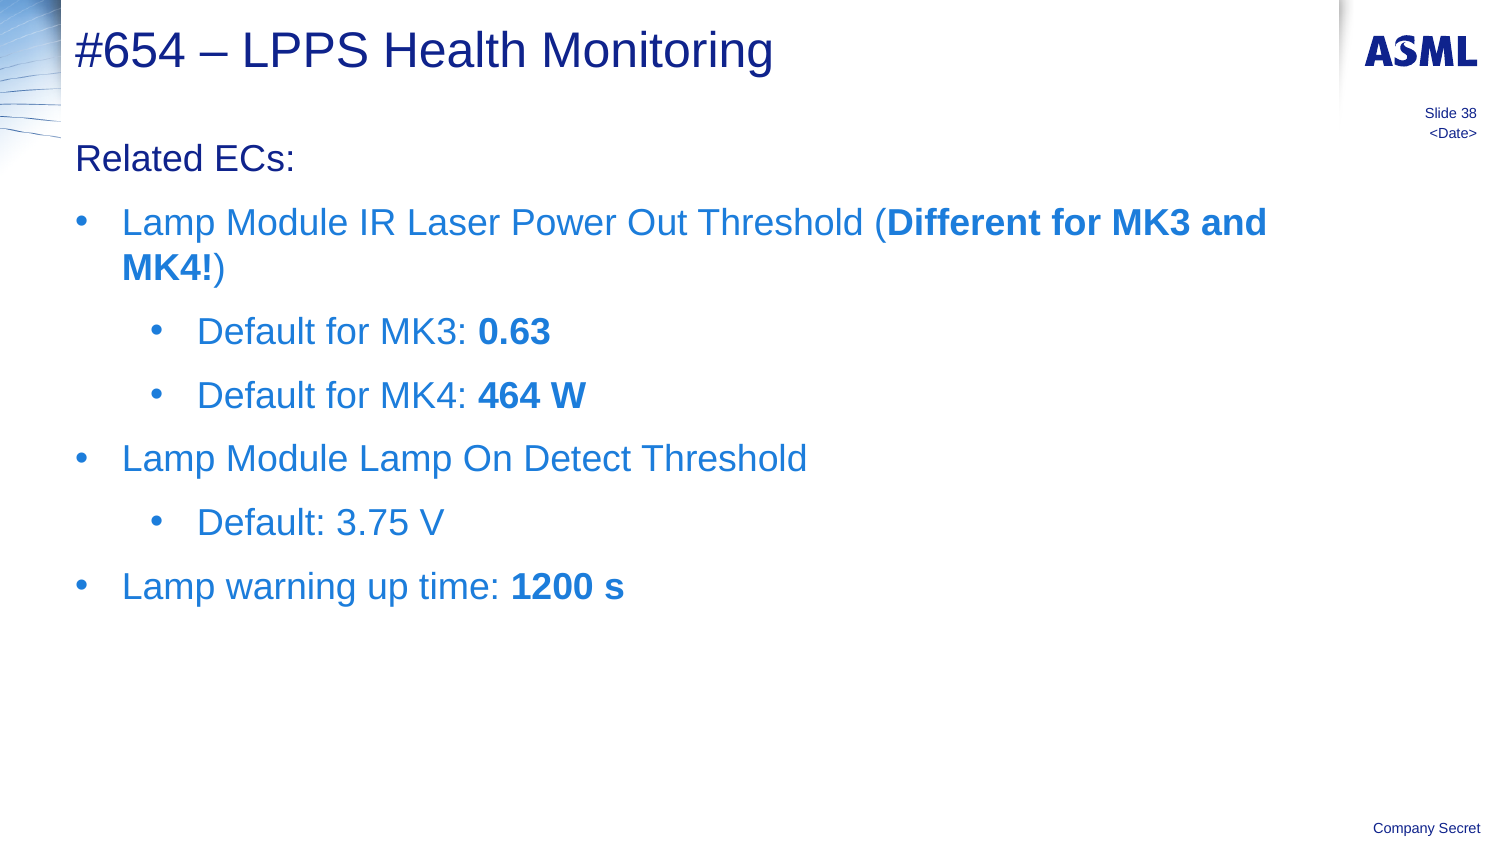

Confidential
# #654 – LPPS Health Monitoring
Slide 38
<Date>
Related ECs:
Lamp Module IR Laser Power Out Threshold (Different for MK3 and MK4!)
Default for MK3: 0.63
Default for MK4: 464 W
Lamp Module Lamp On Detect Threshold
Default: 3.75 V
Lamp warning up time: 1200 s